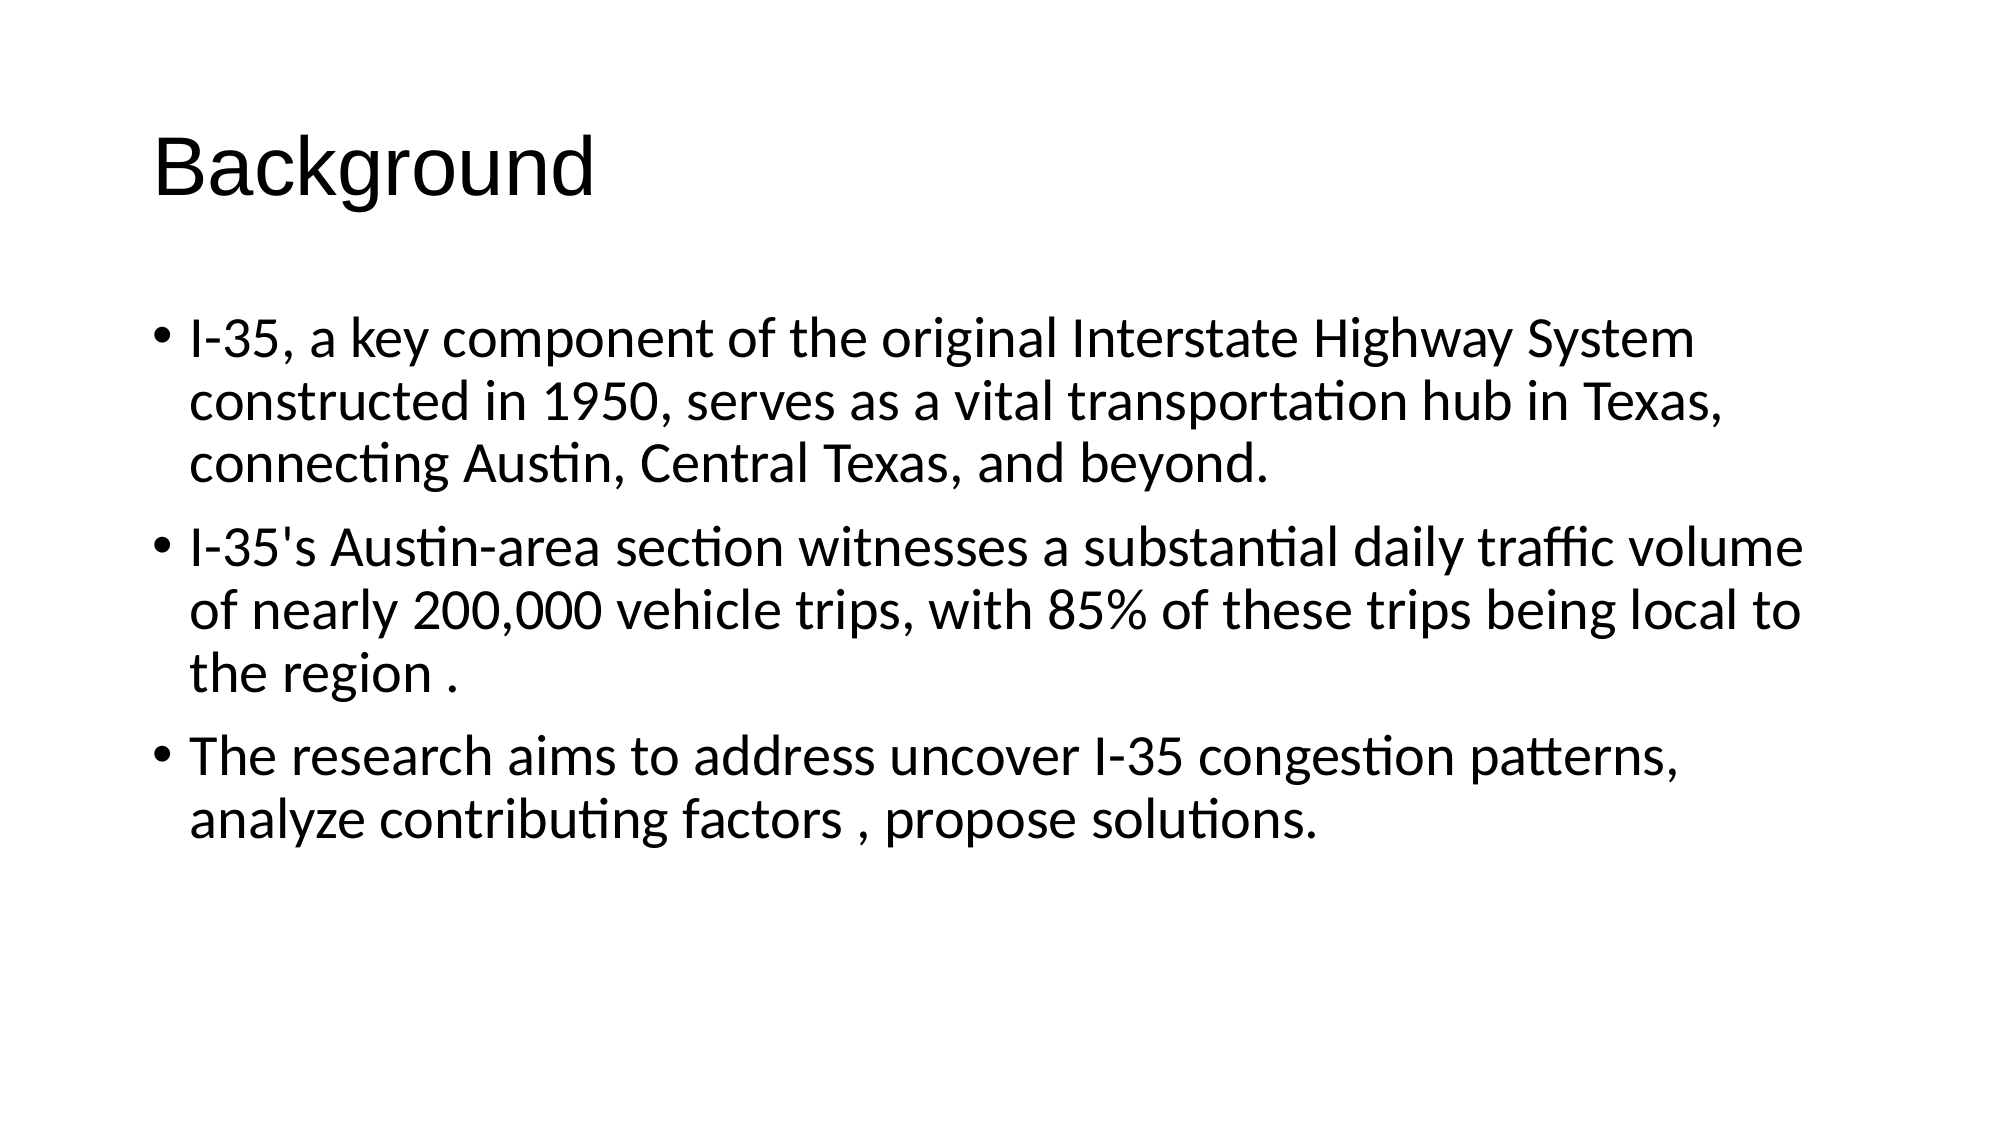

# Background
I-35, a key component of the original Interstate Highway System constructed in 1950, serves as a vital transportation hub in Texas, connecting Austin, Central Texas, and beyond.
I-35's Austin-area section witnesses a substantial daily traffic volume of nearly 200,000 vehicle trips, with 85% of these trips being local to the region .
The research aims to address uncover I-35 congestion patterns, analyze contributing factors , propose solutions.